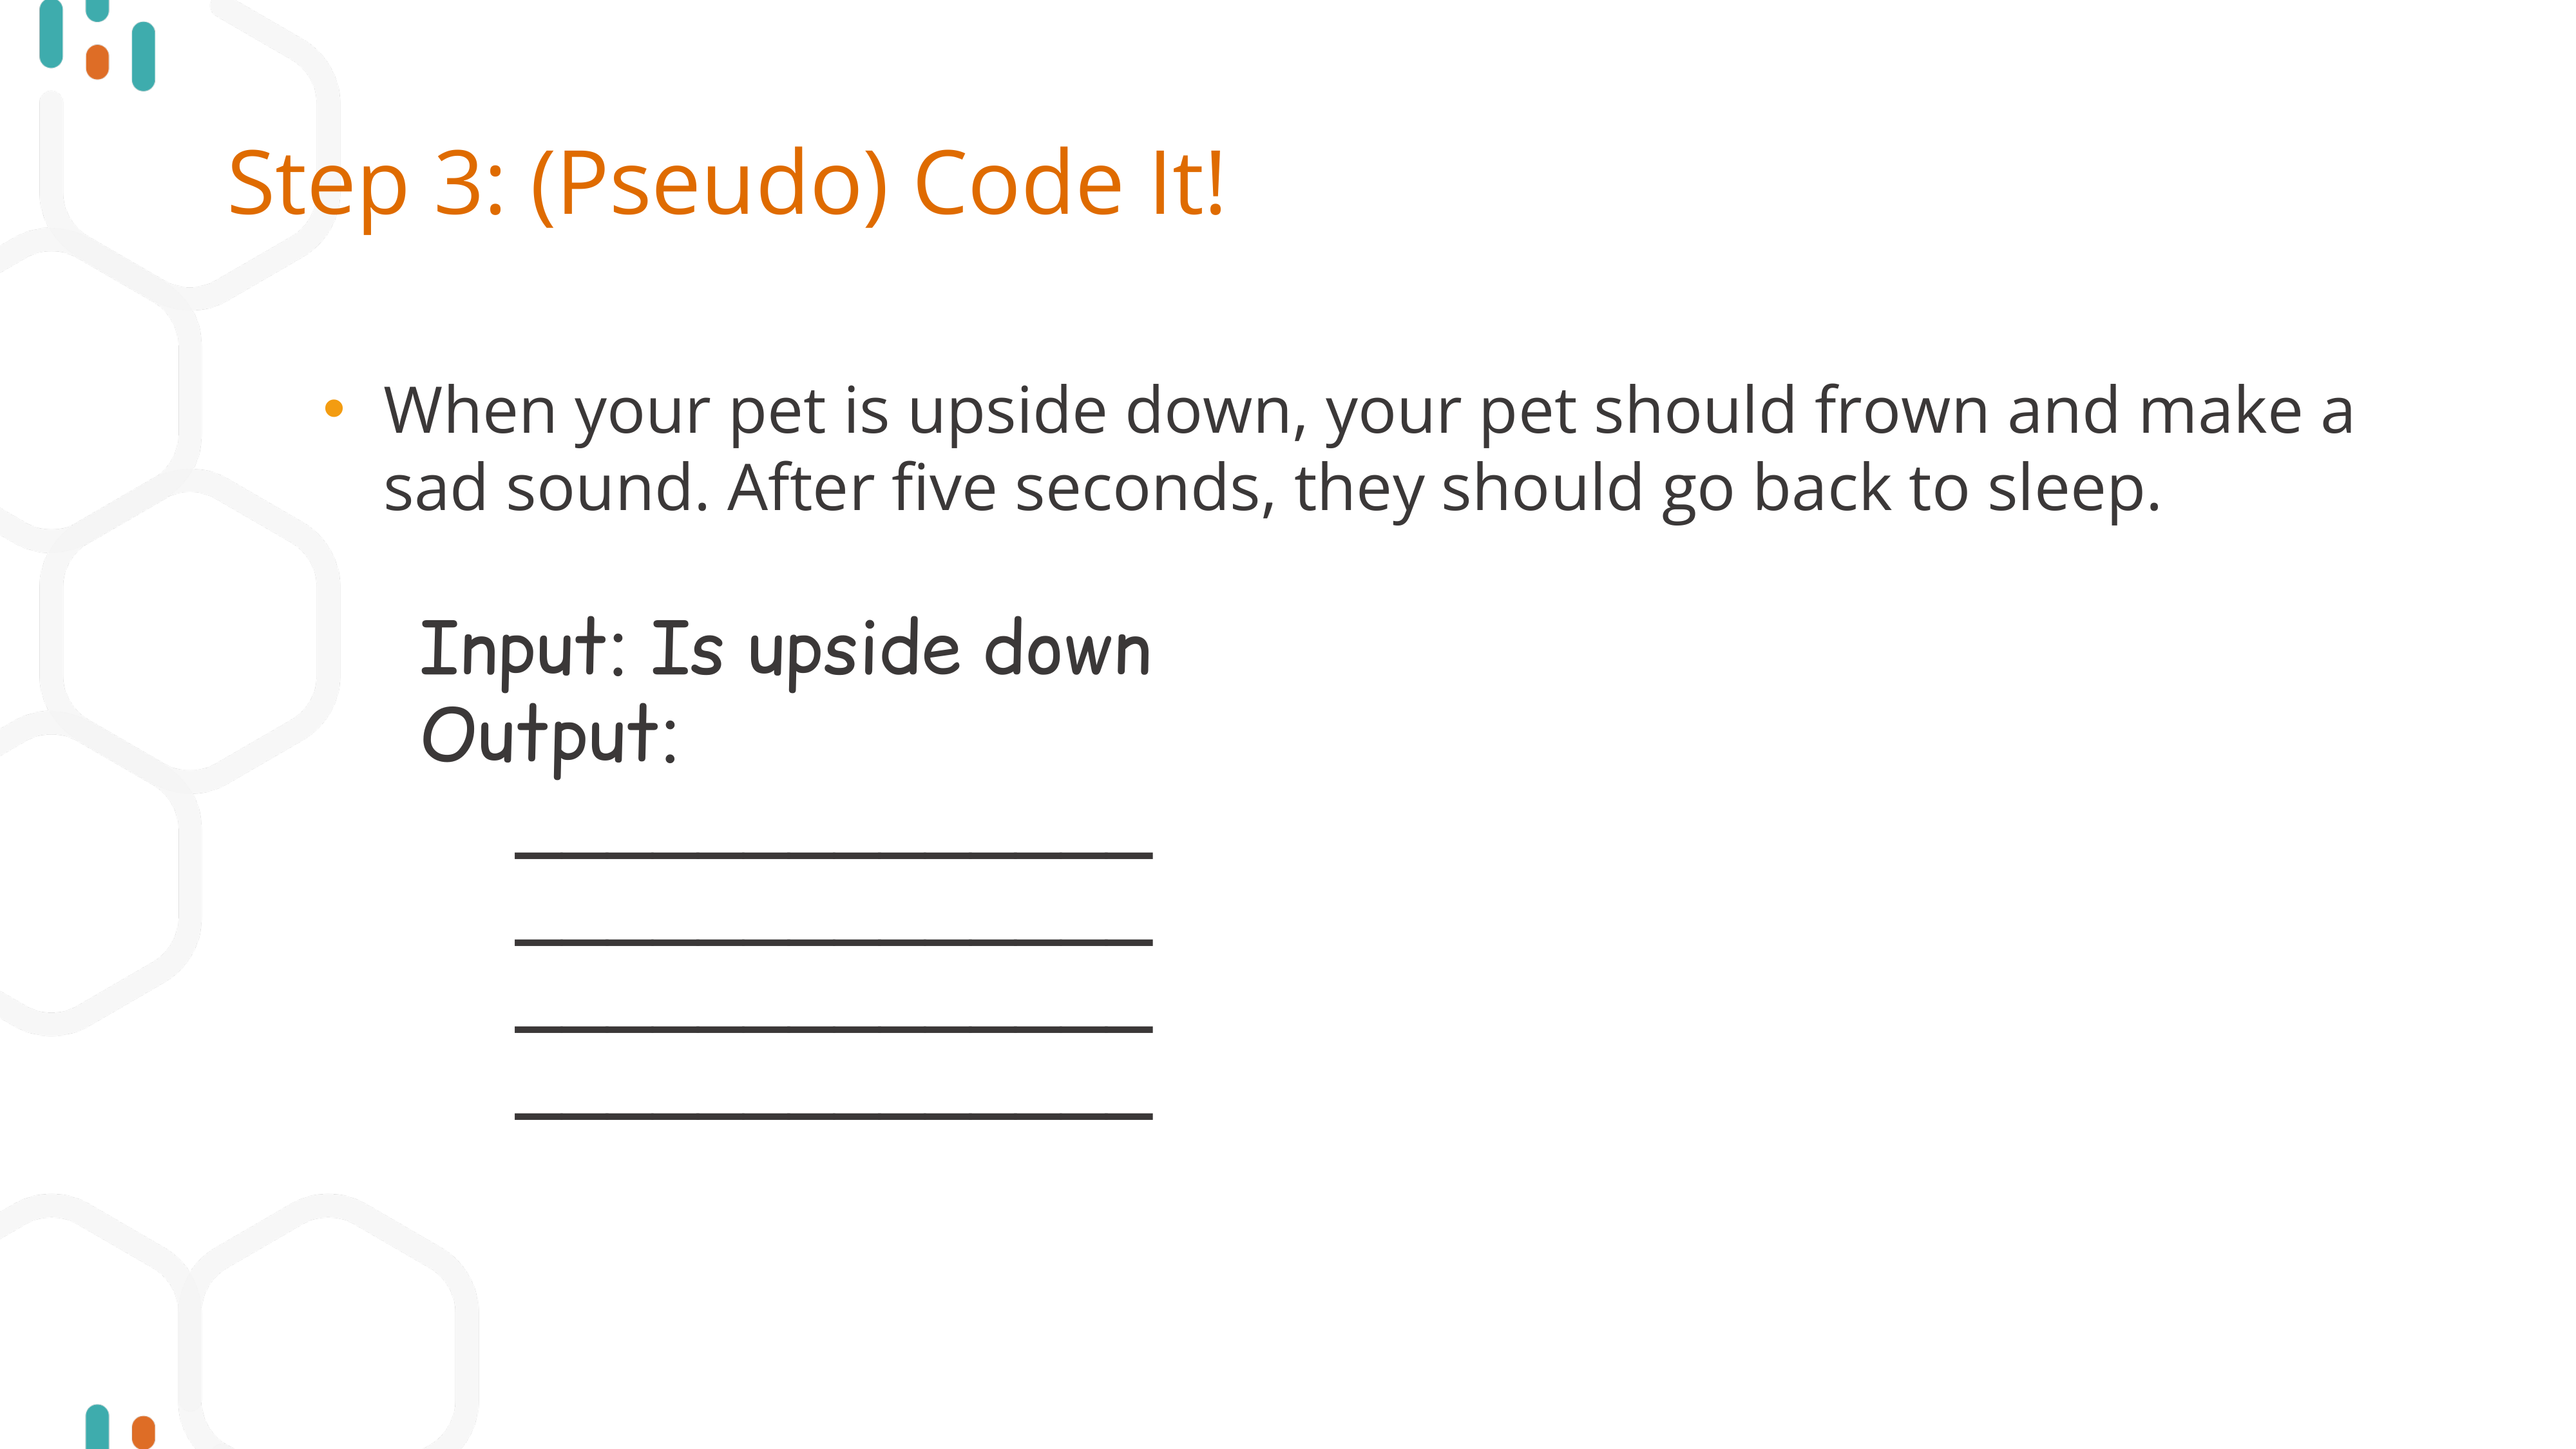

# Step 3: (Pseudo) Code It!
When your pet is upside down, your pet should frown and make a sad sound. After five seconds, they should go back to sleep.

Input: Is upside down
Output:
	______________
	______________
	______________
	______________